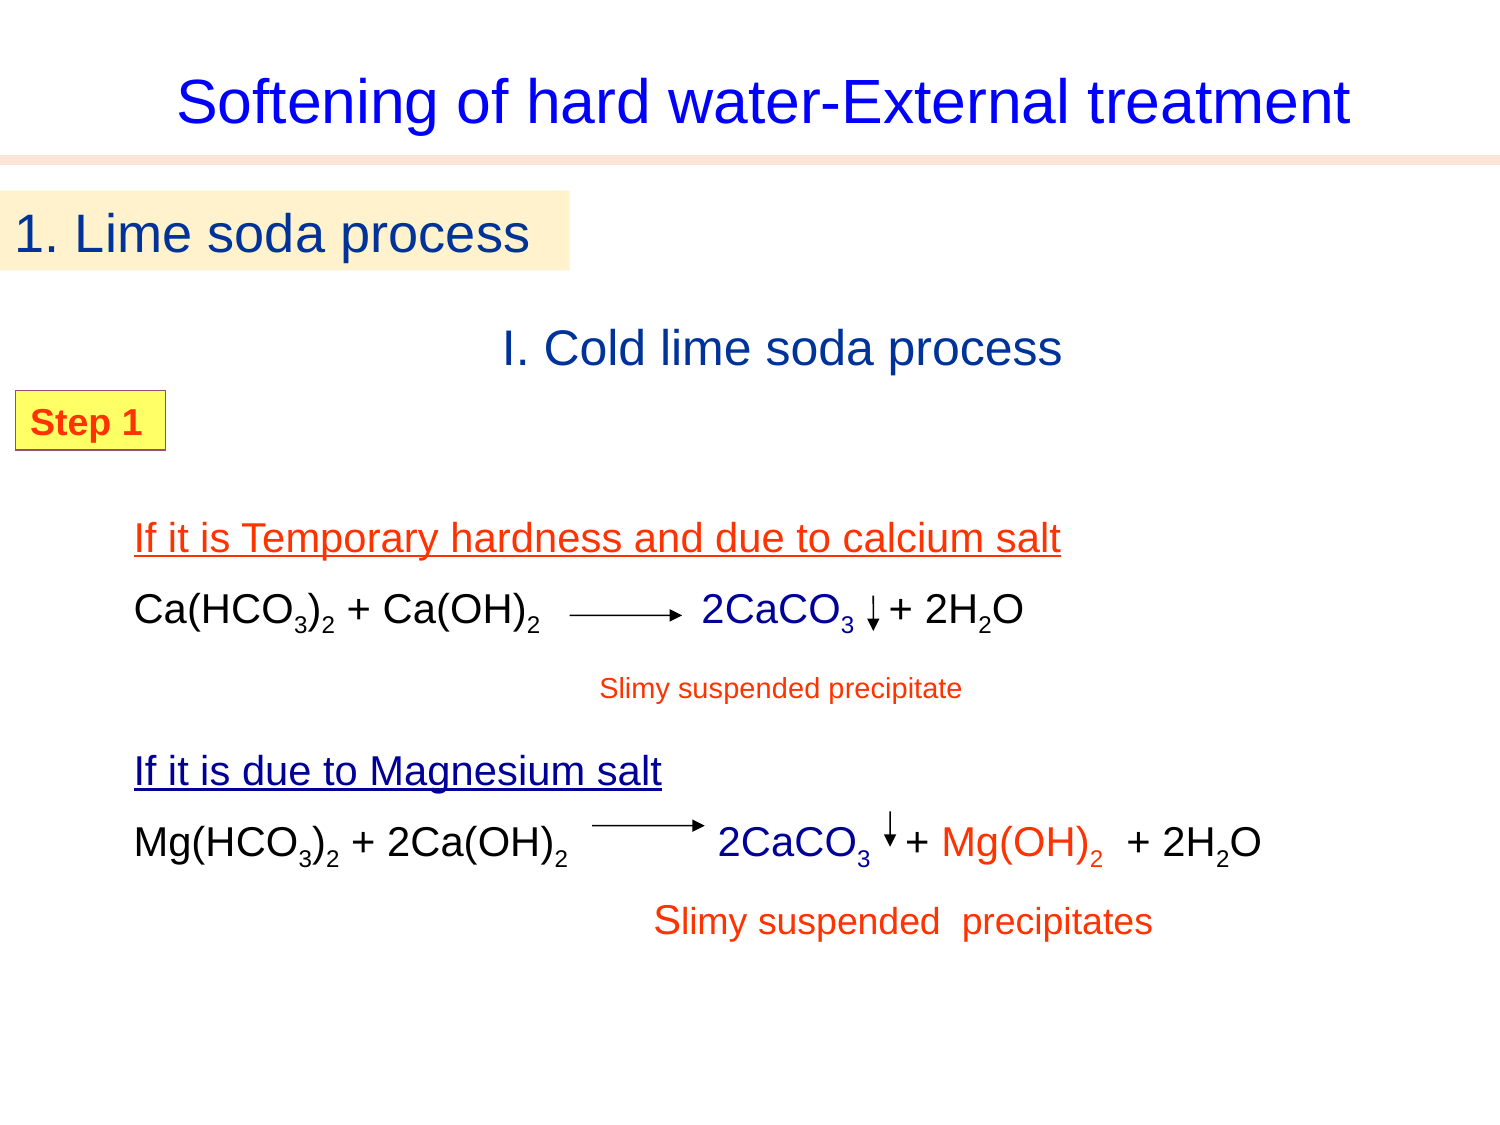

Softening of hard water-External treatment
1. Lime soda process
I. Cold lime soda process
Step 1
If it is Temporary hardness and due to calcium salt
Ca(HCO3)2 + Ca(OH)2              2CaCO3   + 2H2O
                                                                     Slimy suspended precipitate
If it is due to Magnesium salt
Mg(HCO3)2 + 2Ca(OH)2             2CaCO3   + Mg(OH)2  + 2H2O
                                                                             Slimy suspended  precipitates